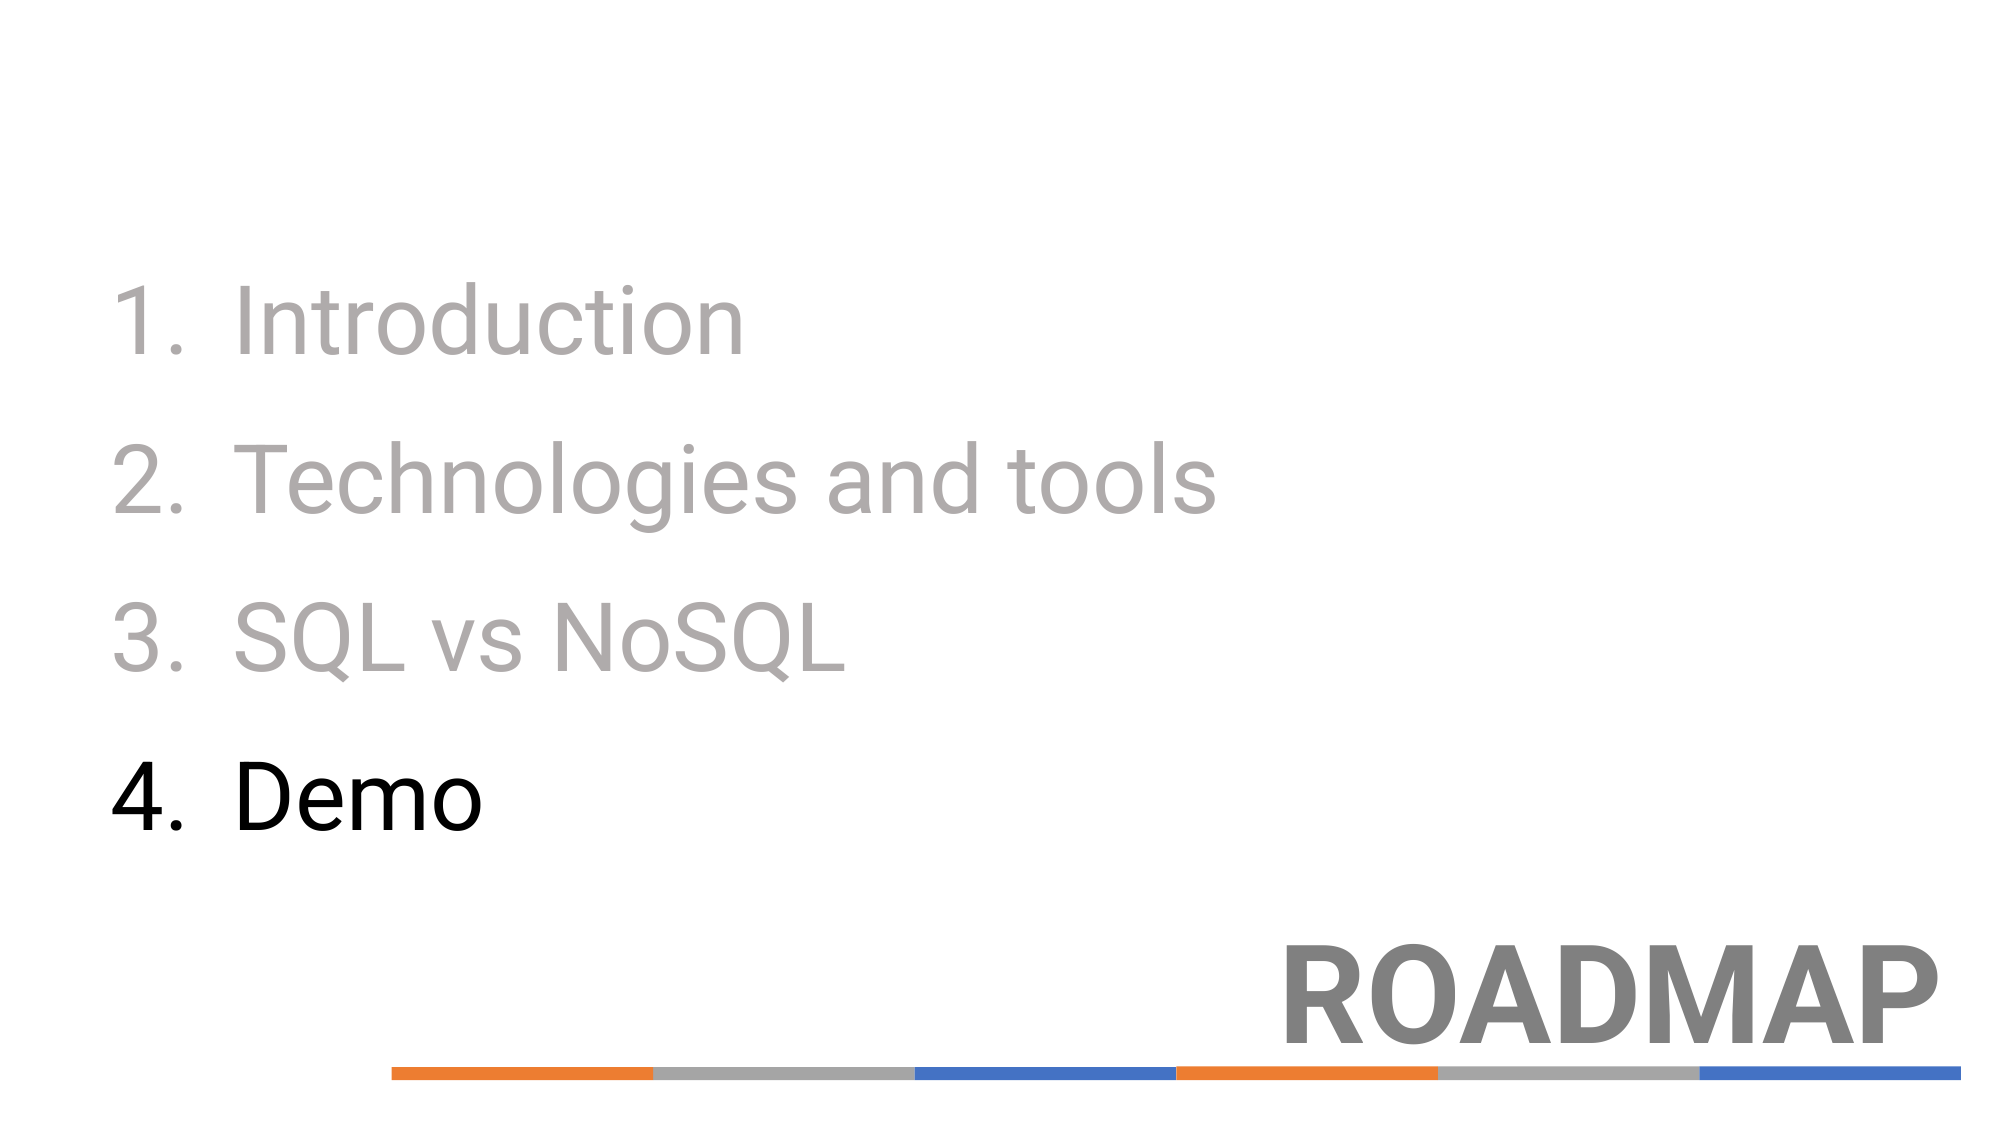

Introduction
Technologies and tools
SQL vs NoSQL
Demo
ROADMAP